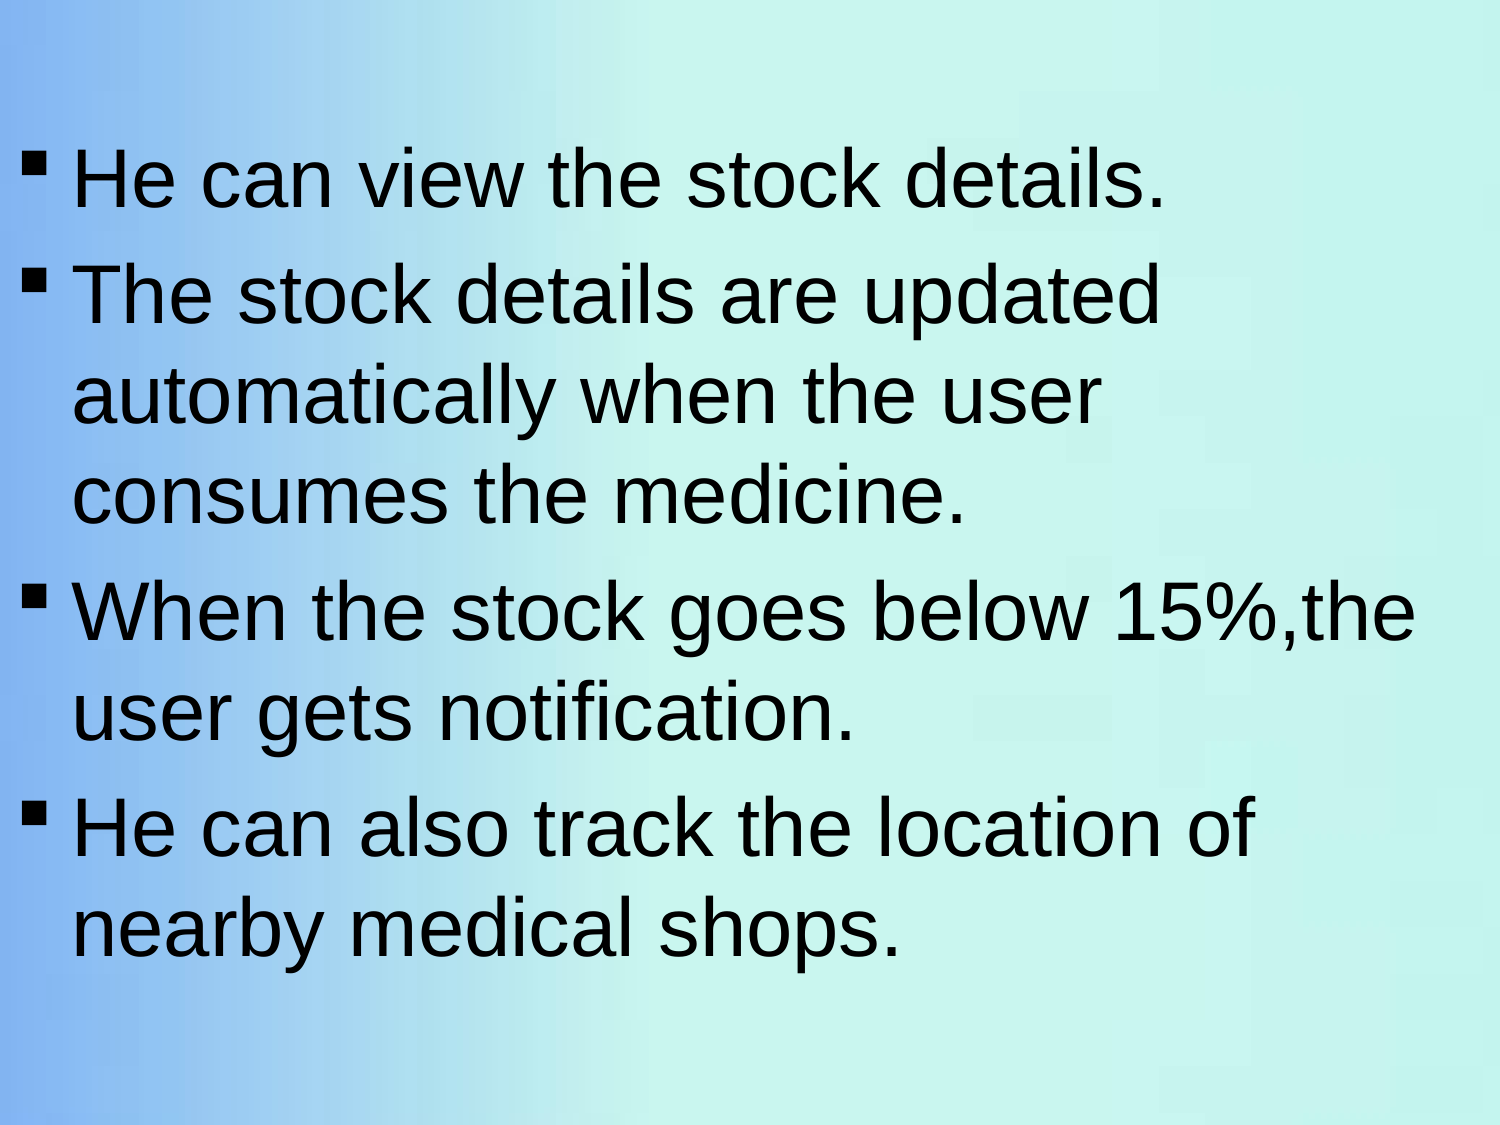

He can view the stock details.
The stock details are updated automatically when the user consumes the medicine.
When the stock goes below 15%,the user gets notification.
He can also track the location of nearby medical shops.